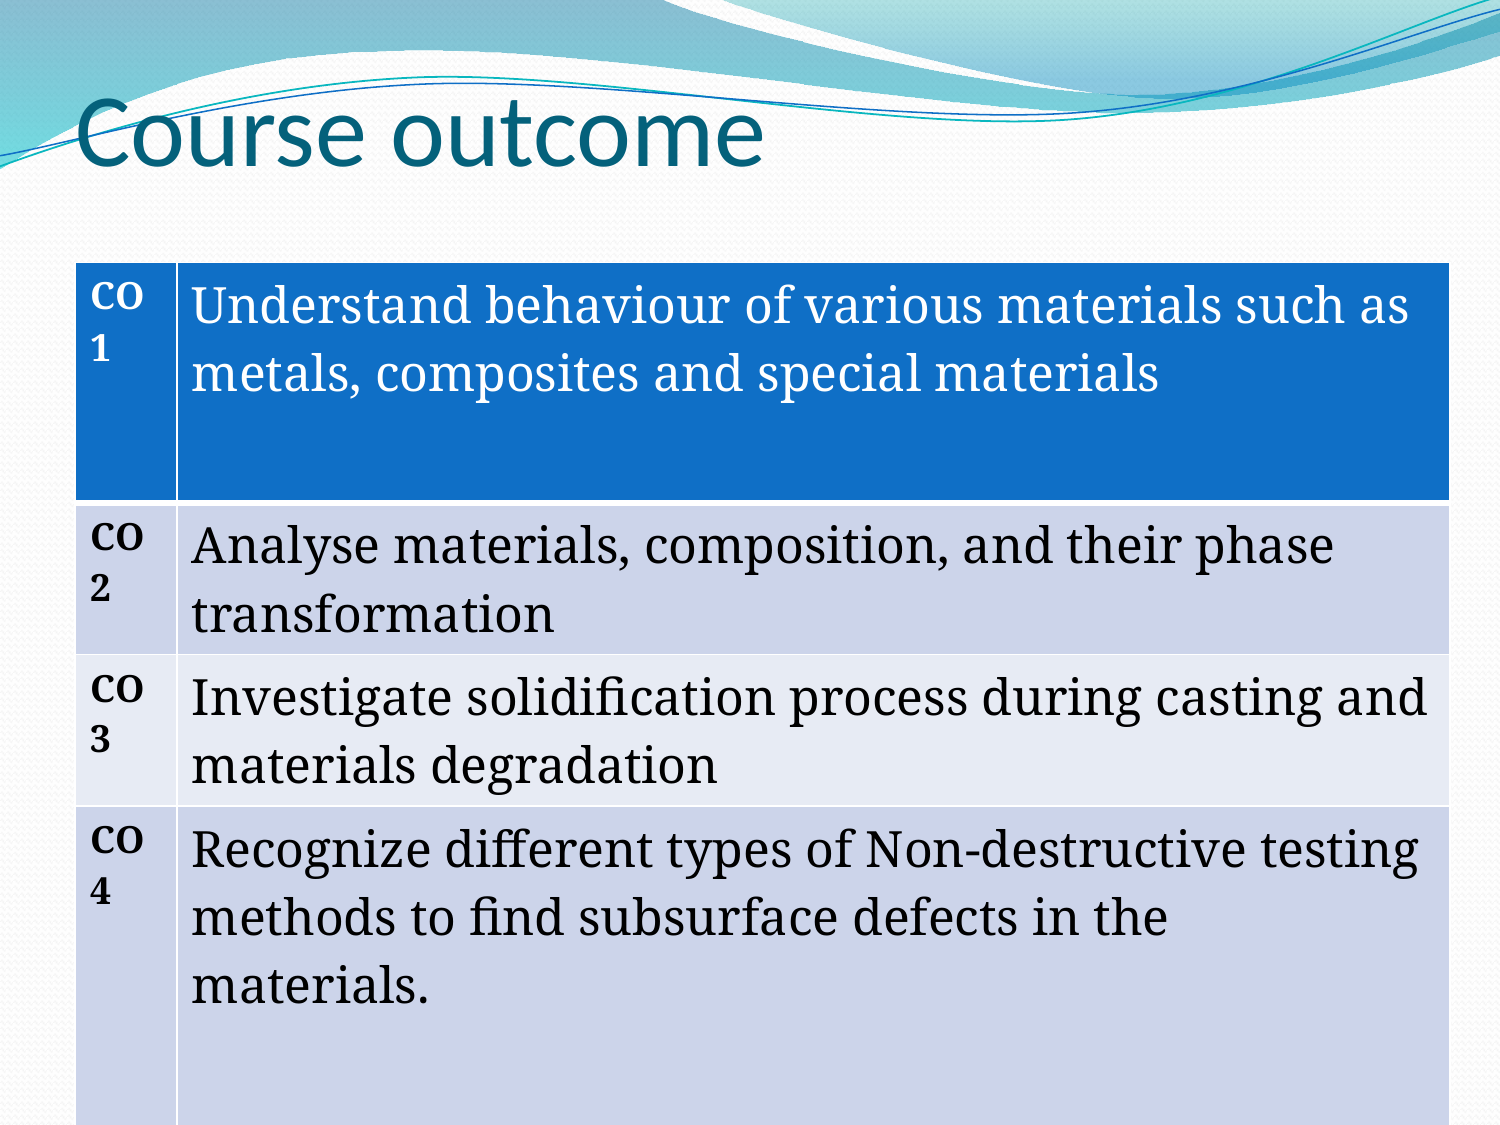

# Course outcome
| CO1 | Understand behaviour of various materials such as metals, composites and special materials |
| --- | --- |
| CO2 | Analyse materials, composition, and their phase transformation |
| CO3 | Investigate solidification process during casting and materials degradation |
| CO4 | Recognize different types of Non-destructive testing methods to find subsurface defects in the materials. |